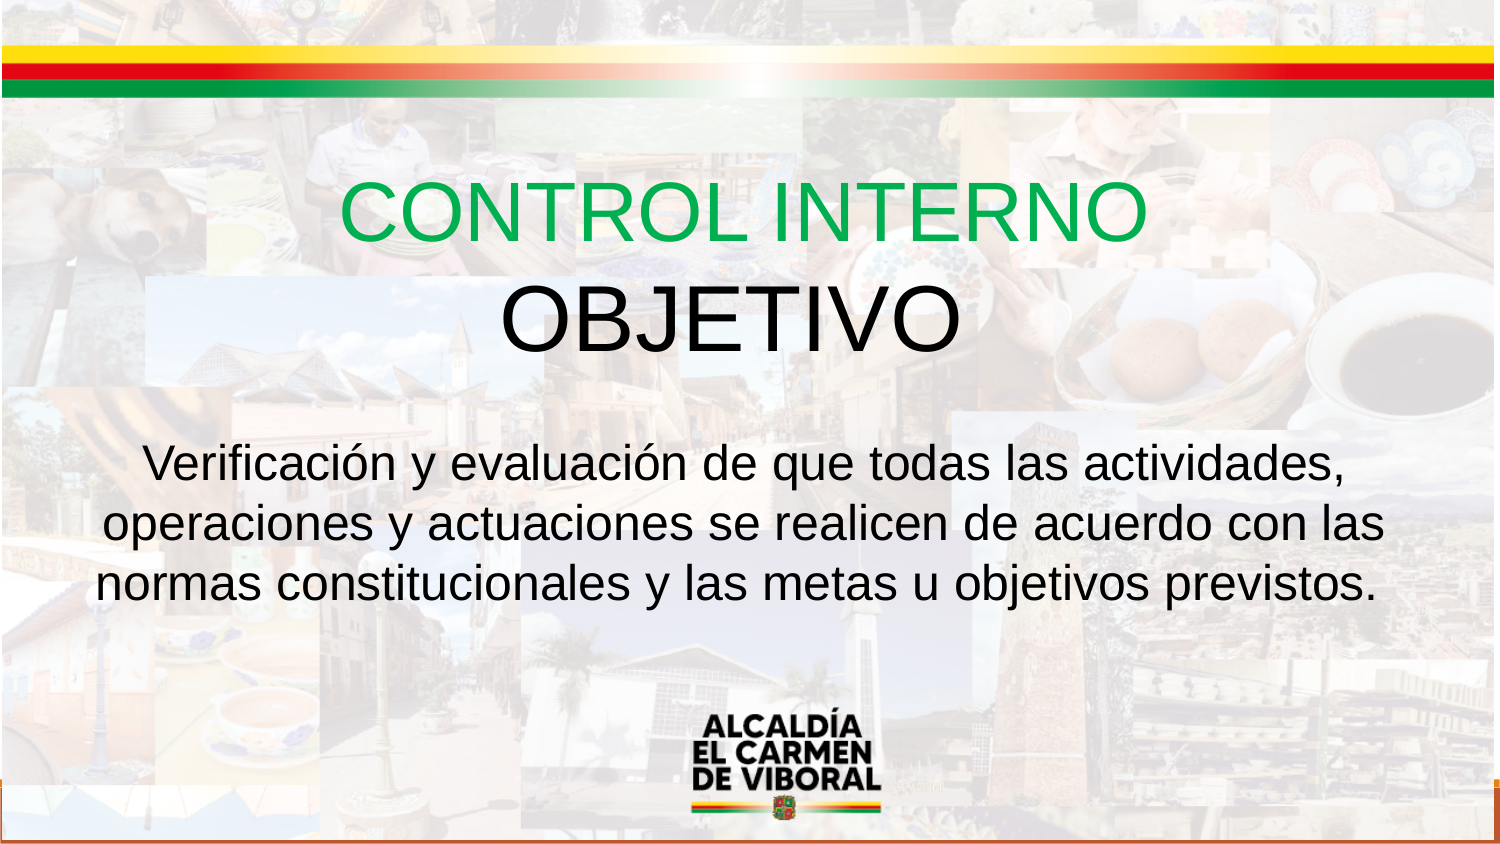

CONTROL INTERNO
OBJETIVO

Verificación y evaluación de que todas las actividades, operaciones y actuaciones se realicen de acuerdo con las normas constitucionales y las metas u objetivos previstos.